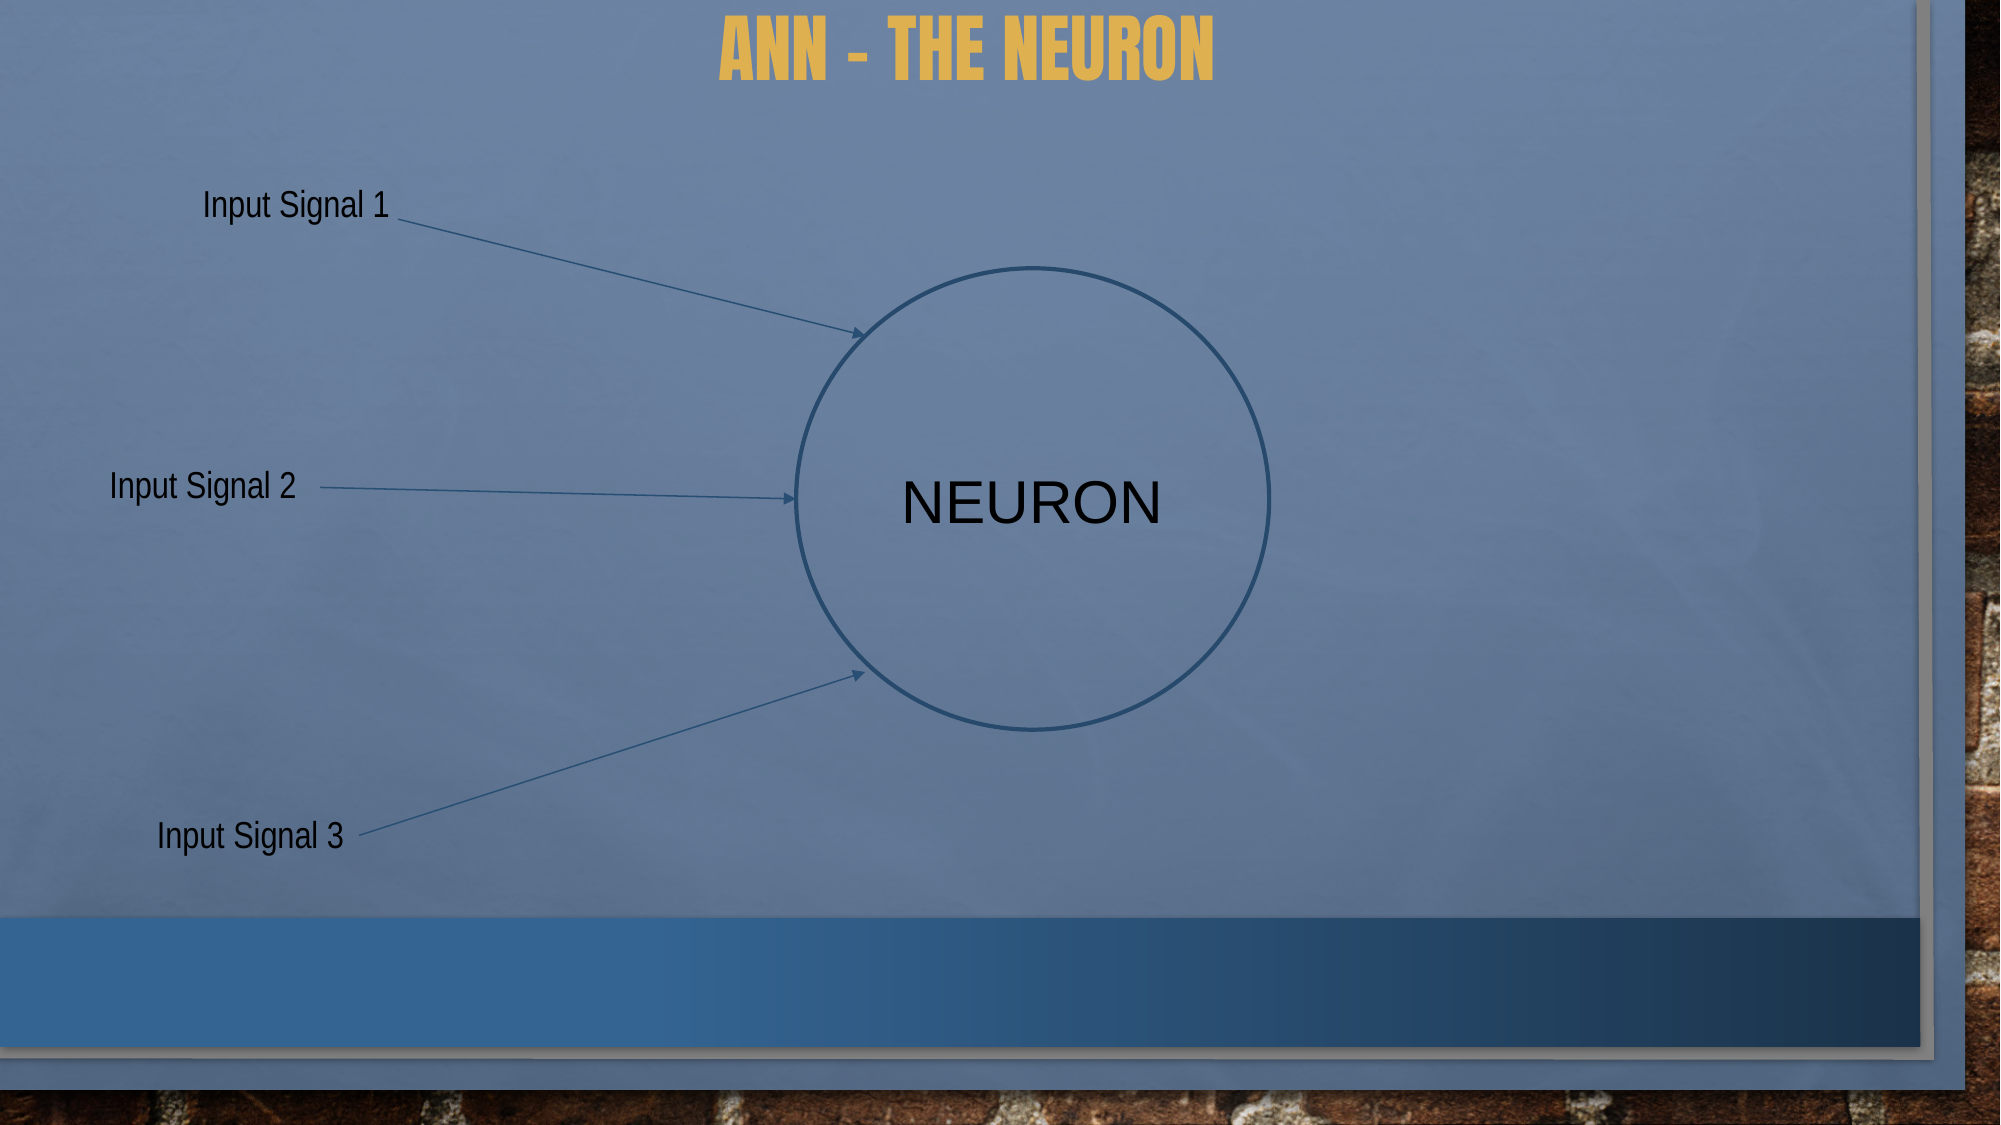

ANN – THE Neuron
Input Signal 1

NEURON
Input Signal 2

Input Signal 3